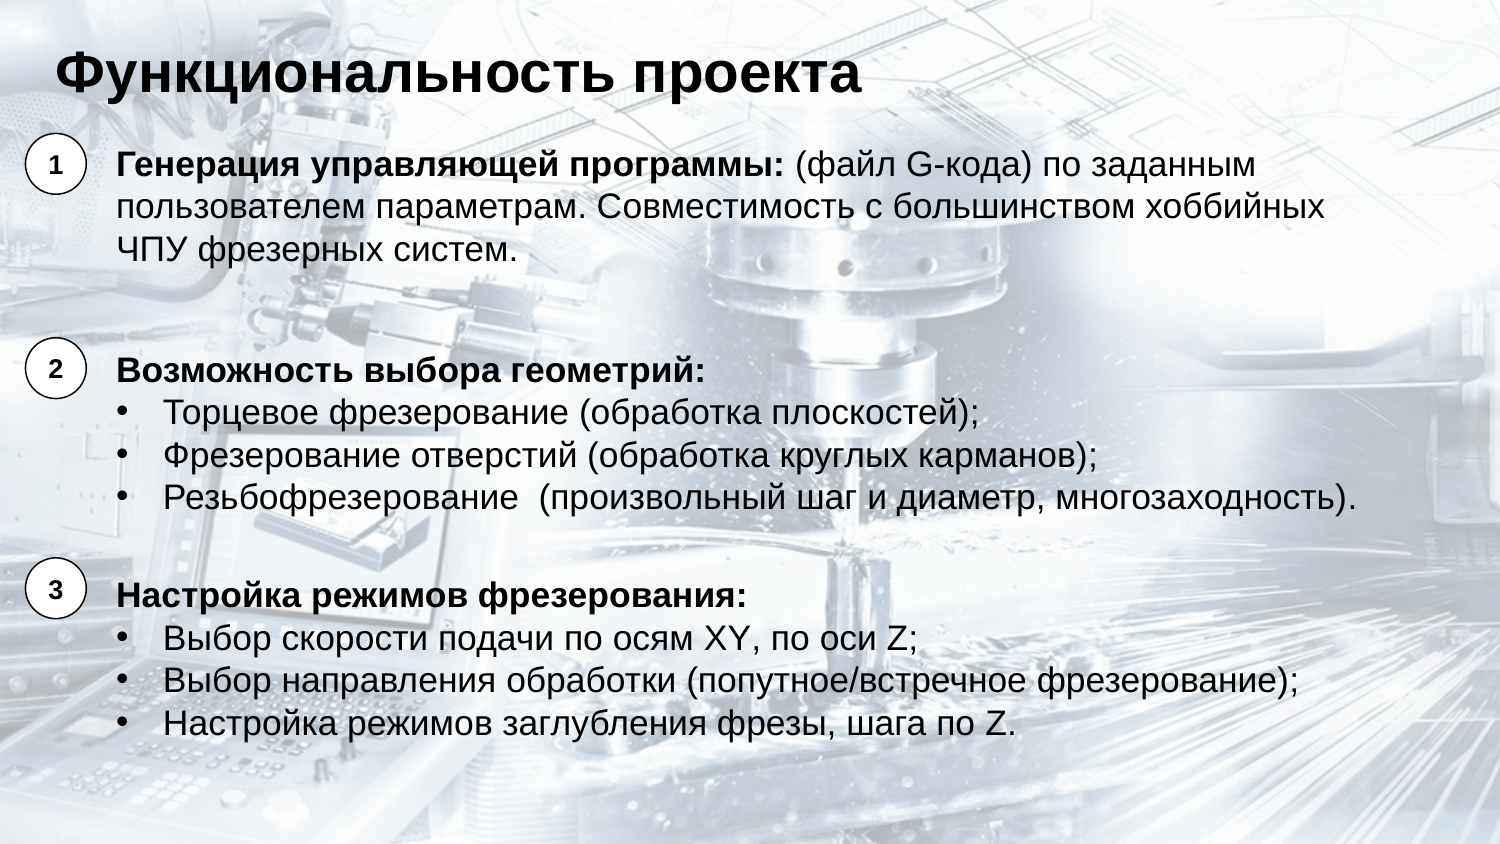

Функциональность проекта
Генерация управляющей программы: (файл G-кода) по заданным пользователем параметрам. Совместимость с большинством хоббийных ЧПУ фрезерных систем.
1
Возможность выбора геометрий:
Торцевое фрезерование (обработка плоскостей);
Фрезерование отверстий (обработка круглых карманов);
Резьбофрезерование  (произвольный шаг и диаметр, многозаходность).
2
Настройка режимов фрезерования:
Выбор скорости подачи по осям XY, по оси Z;
Выбор направления обработки (попутное/встречное фрезерование);
Настройка режимов заглубления фрезы, шага по Z.

3